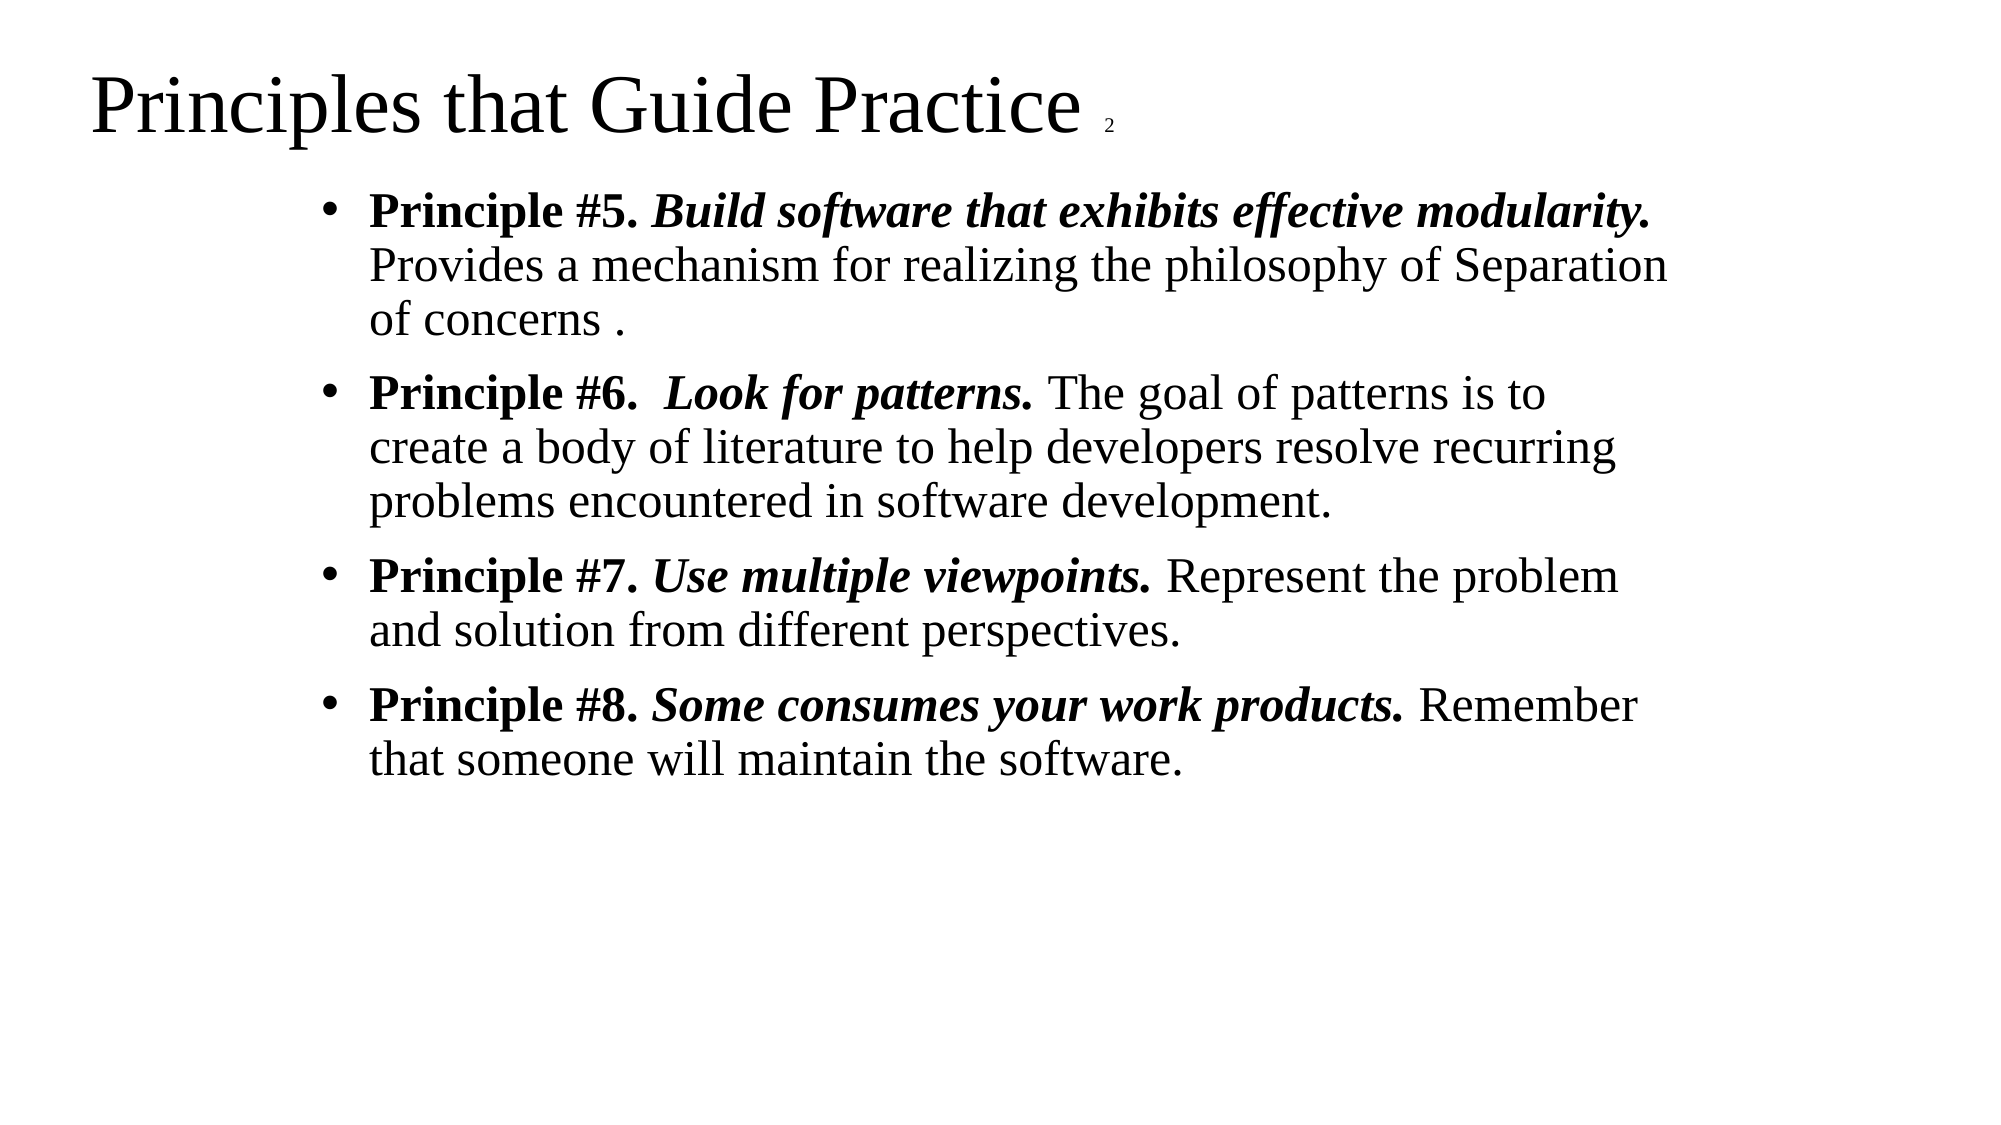

# Principles that Guide Practice 2
Principle #5. Build software that exhibits effective modularity. Provides a mechanism for realizing the philosophy of Separation of concerns .
Principle #6.  Look for patterns. The goal of patterns is to create a body of literature to help developers resolve recurring problems encountered in software development.
Principle #7. Use multiple viewpoints. Represent the problem and solution from different perspectives.
Principle #8. Some consumes your work products. Remember that someone will maintain the software.
37